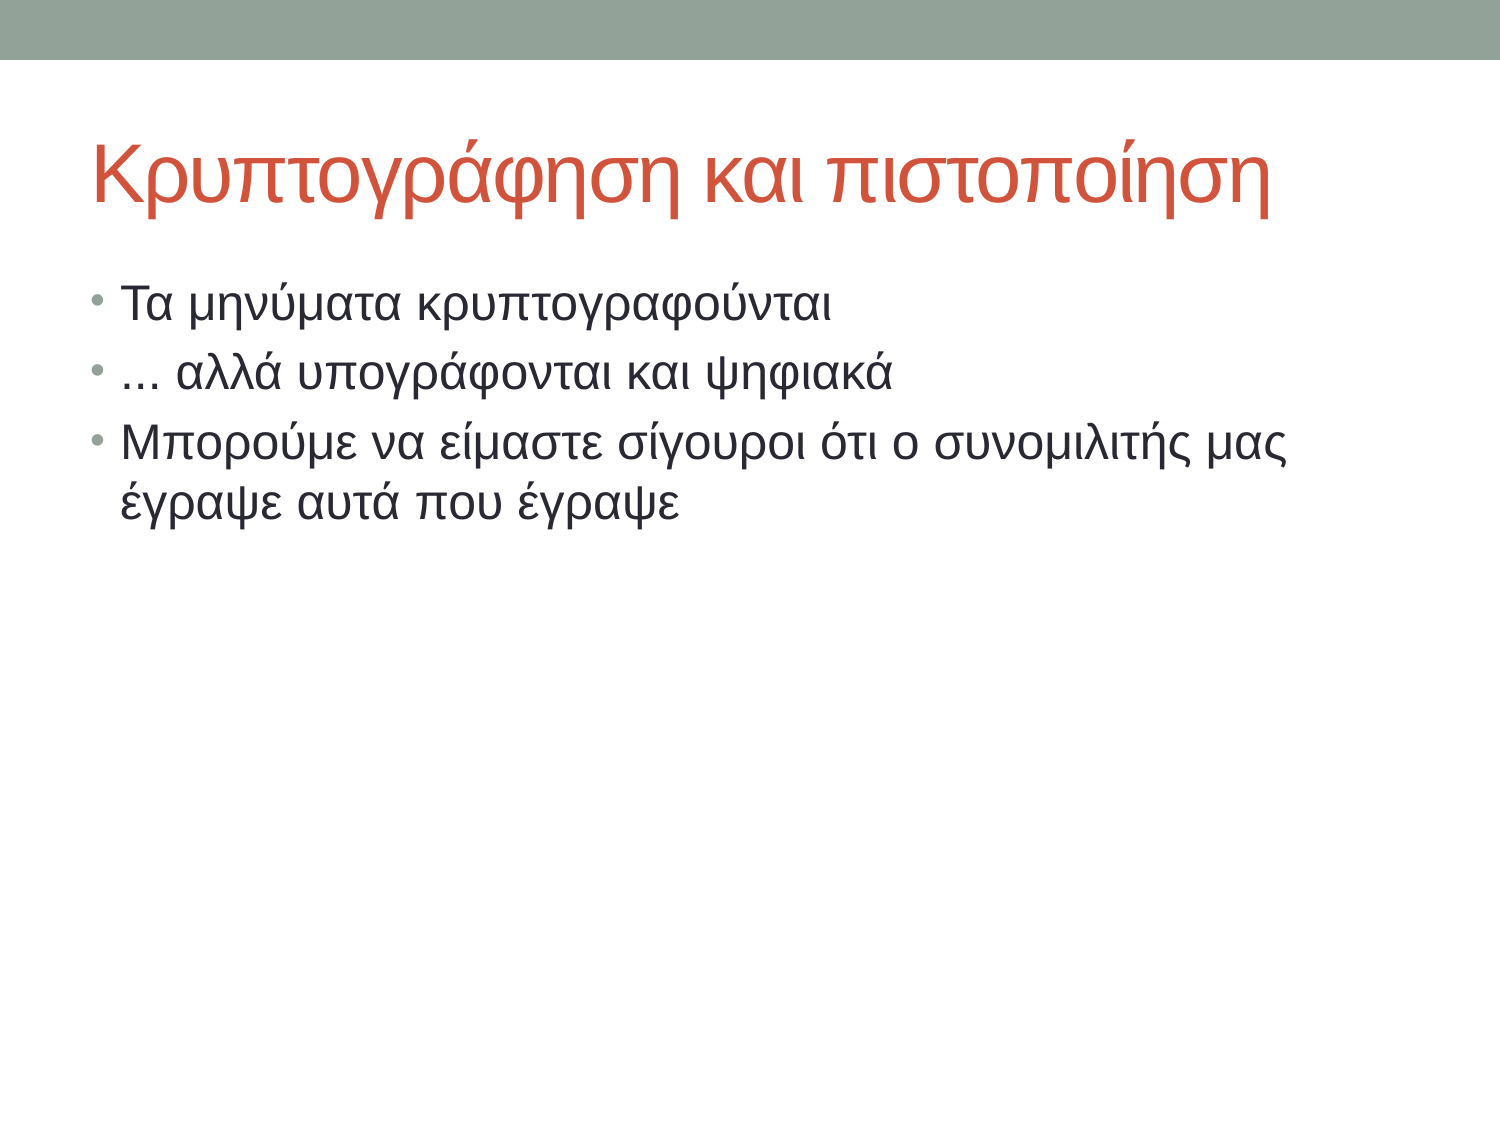

# Κρυπτογράφηση και πιστοποίηση
Τα μηνύματα κρυπτογραφούνται
... αλλά υπογράφονται και ψηφιακά
Μπορούμε να είμαστε σίγουροι ότι ο συνομιλιτής μας έγραψε αυτά που έγραψε